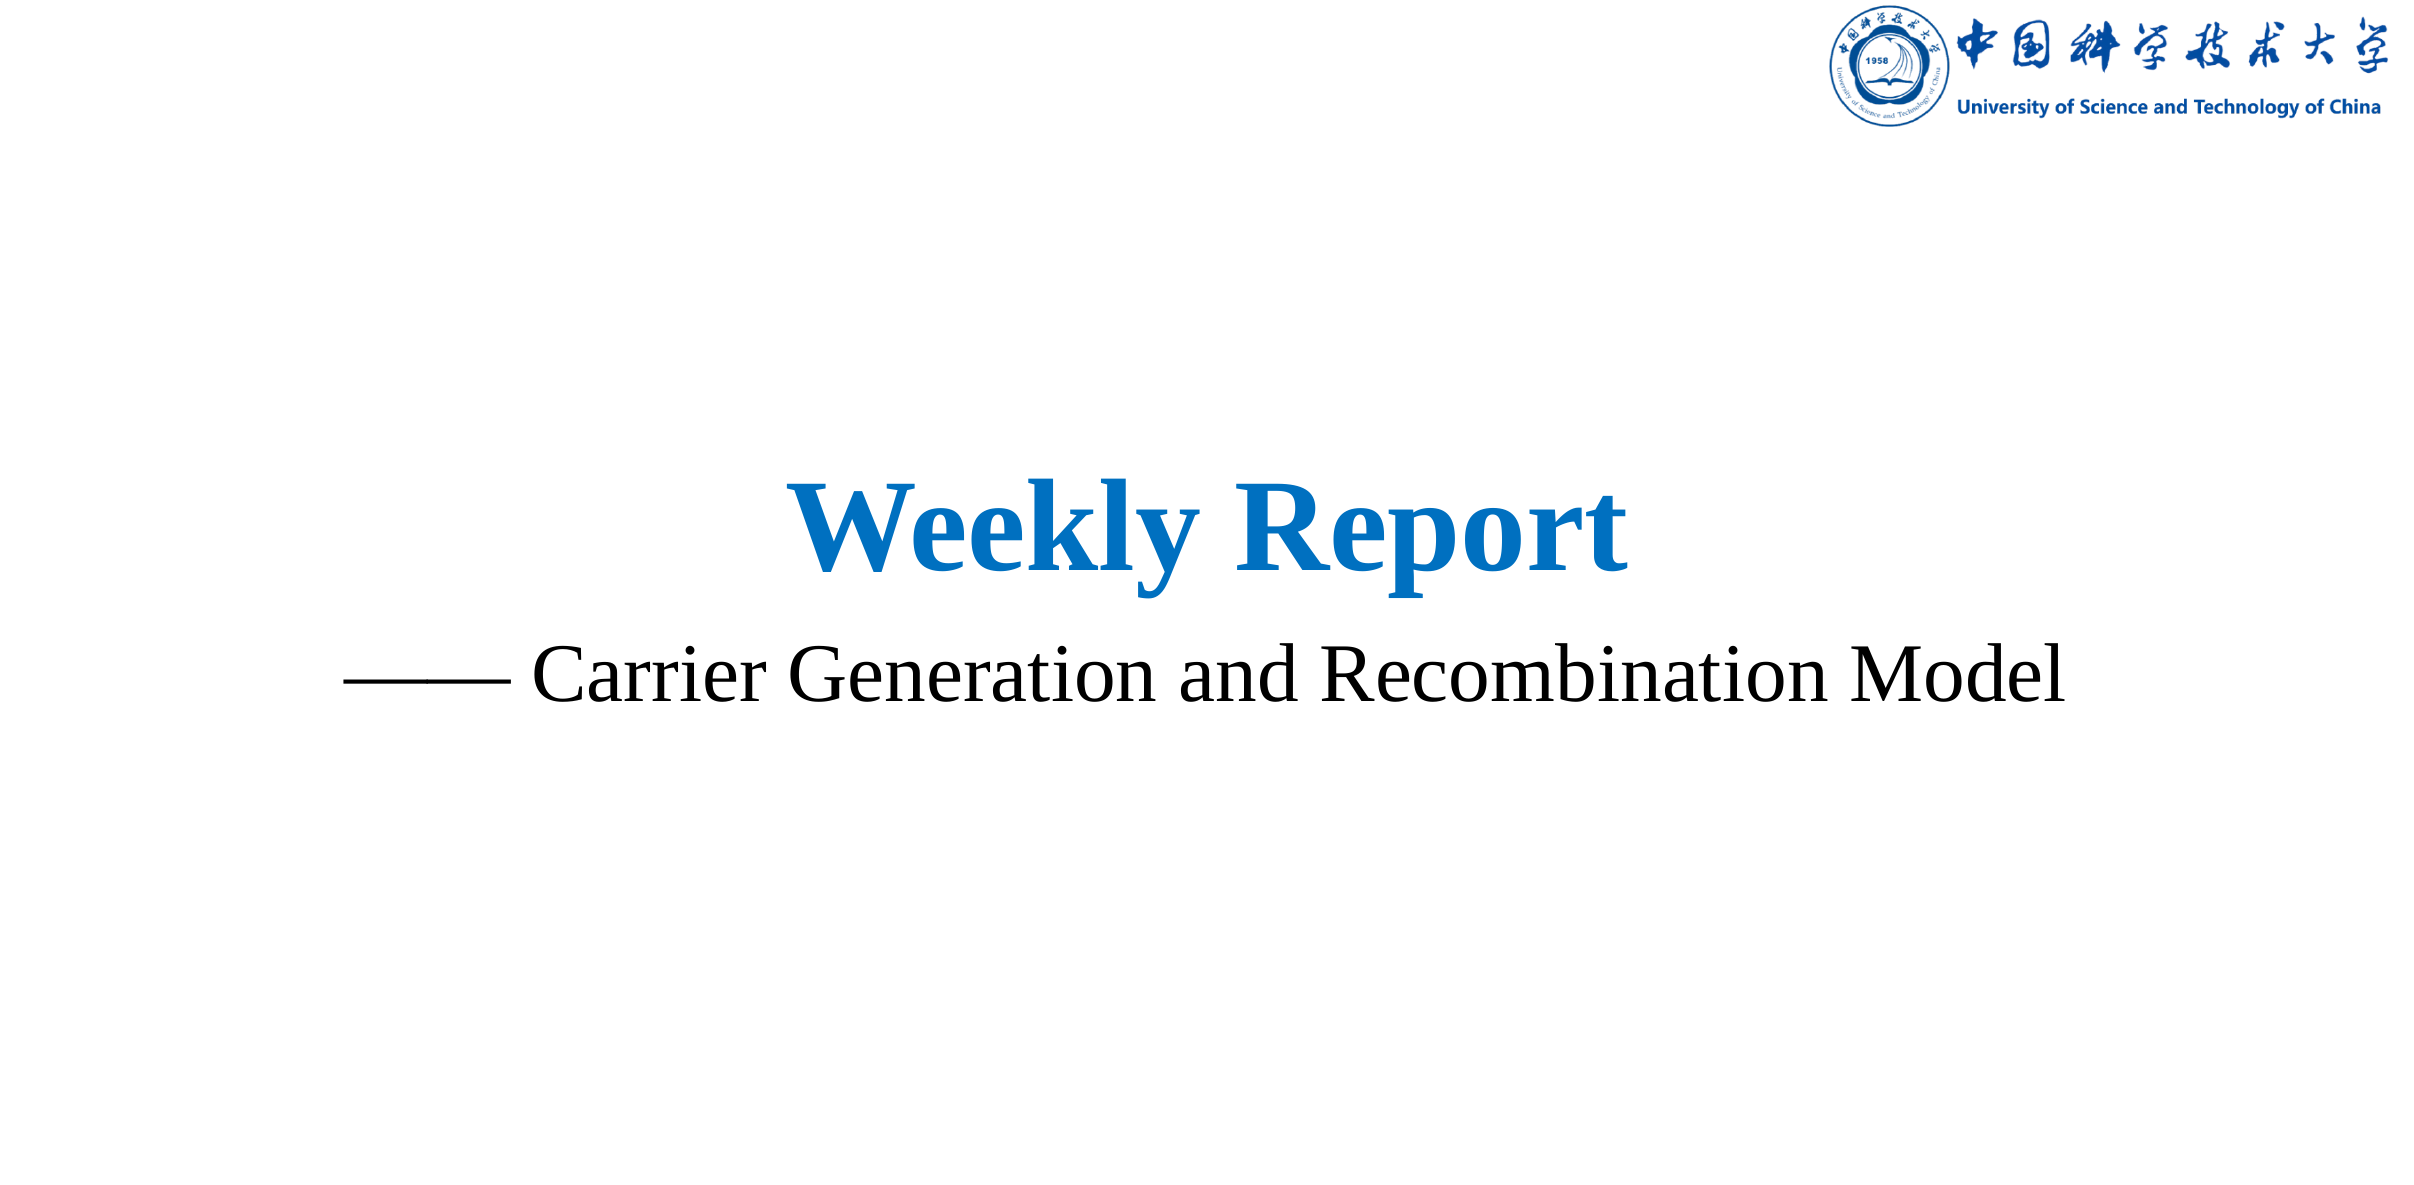

# Weekly Report
—— Carrier Generation and Recombination Model